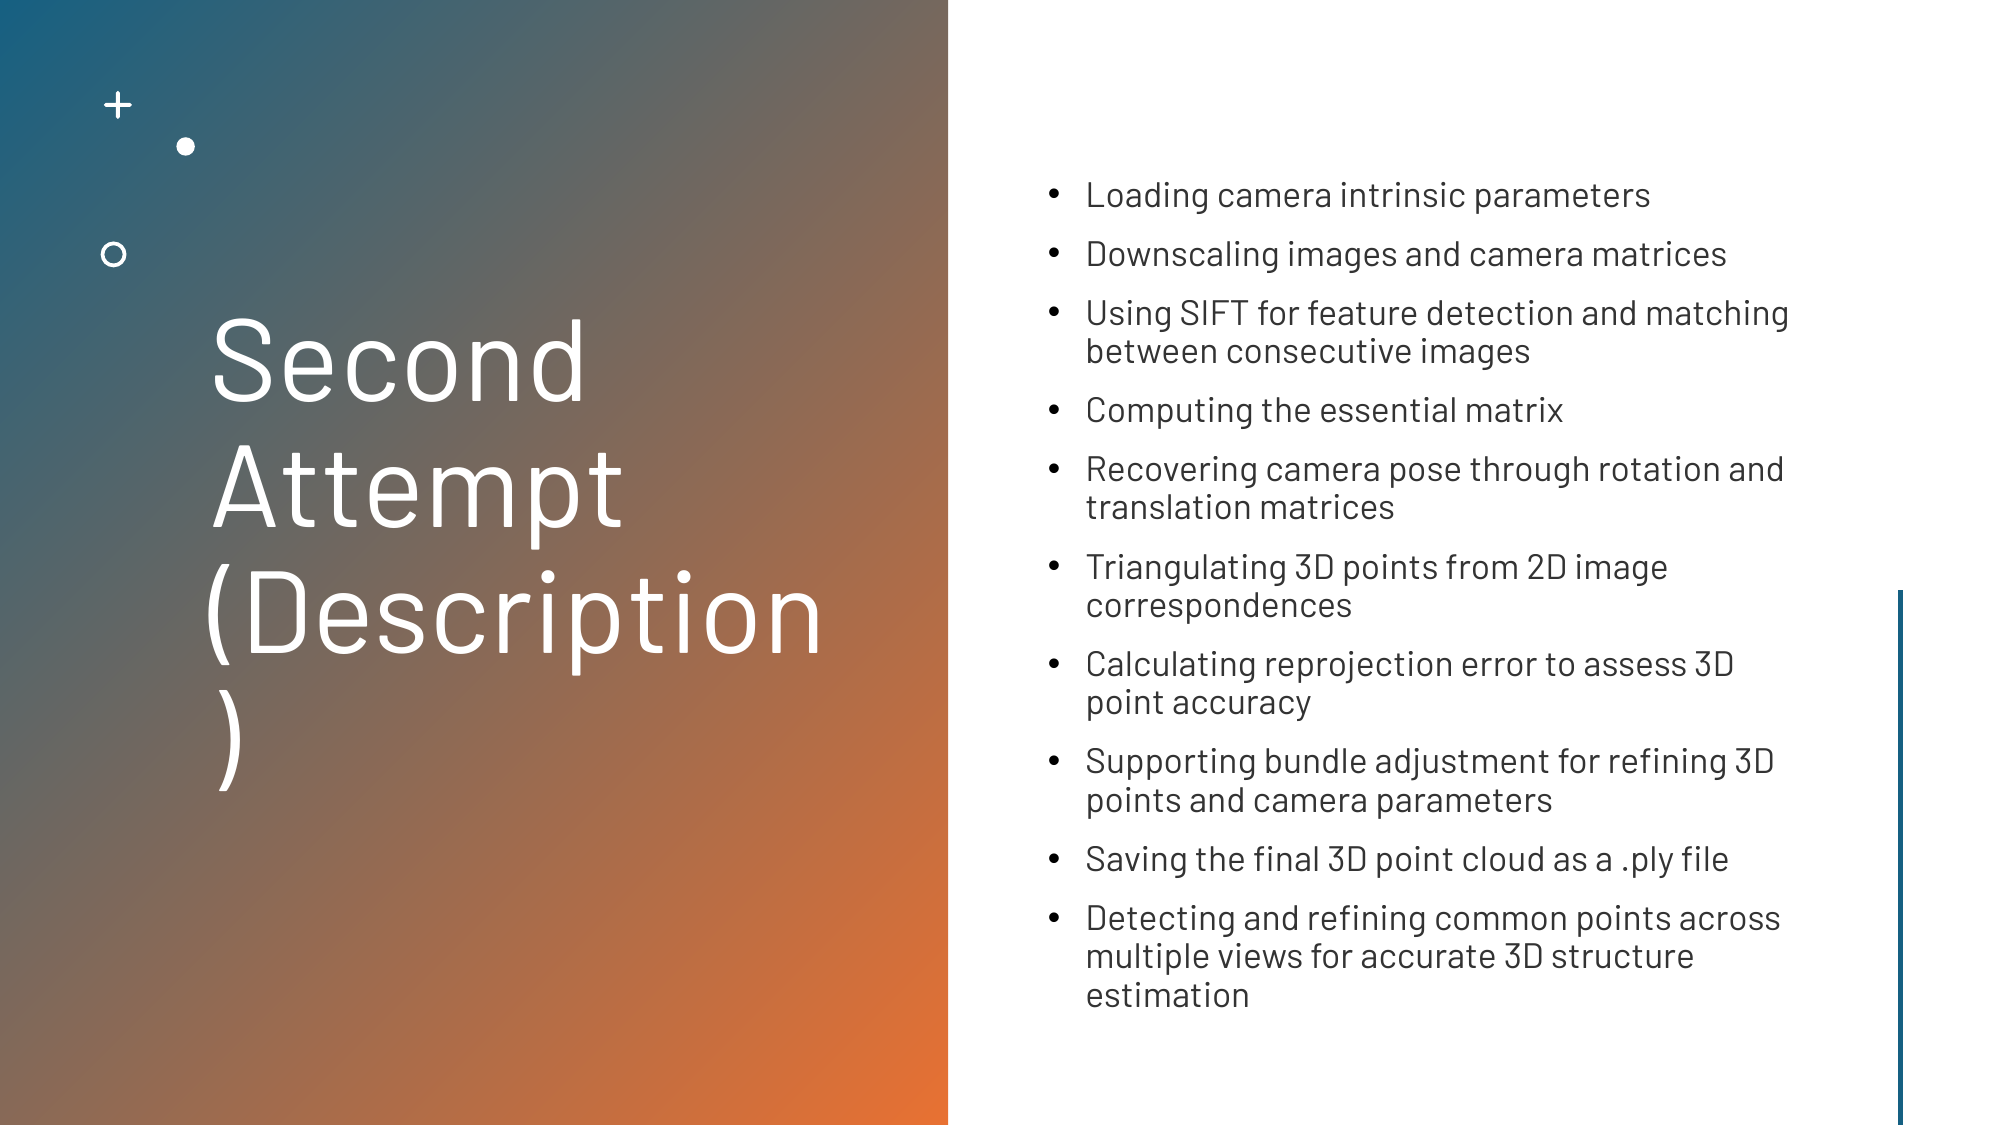

# Second Attempt (Description)

Loading camera intrinsic parameters
Downscaling images and camera matrices
Using SIFT for feature detection and matching between consecutive images
Computing the essential matrix
Recovering camera pose through rotation and translation matrices
Triangulating 3D points from 2D image correspondences
Calculating reprojection error to assess 3D point accuracy
Supporting bundle adjustment for refining 3D points and camera parameters
Saving the final 3D point cloud as a .ply file
Detecting and refining common points across multiple views for accurate 3D structure estimation